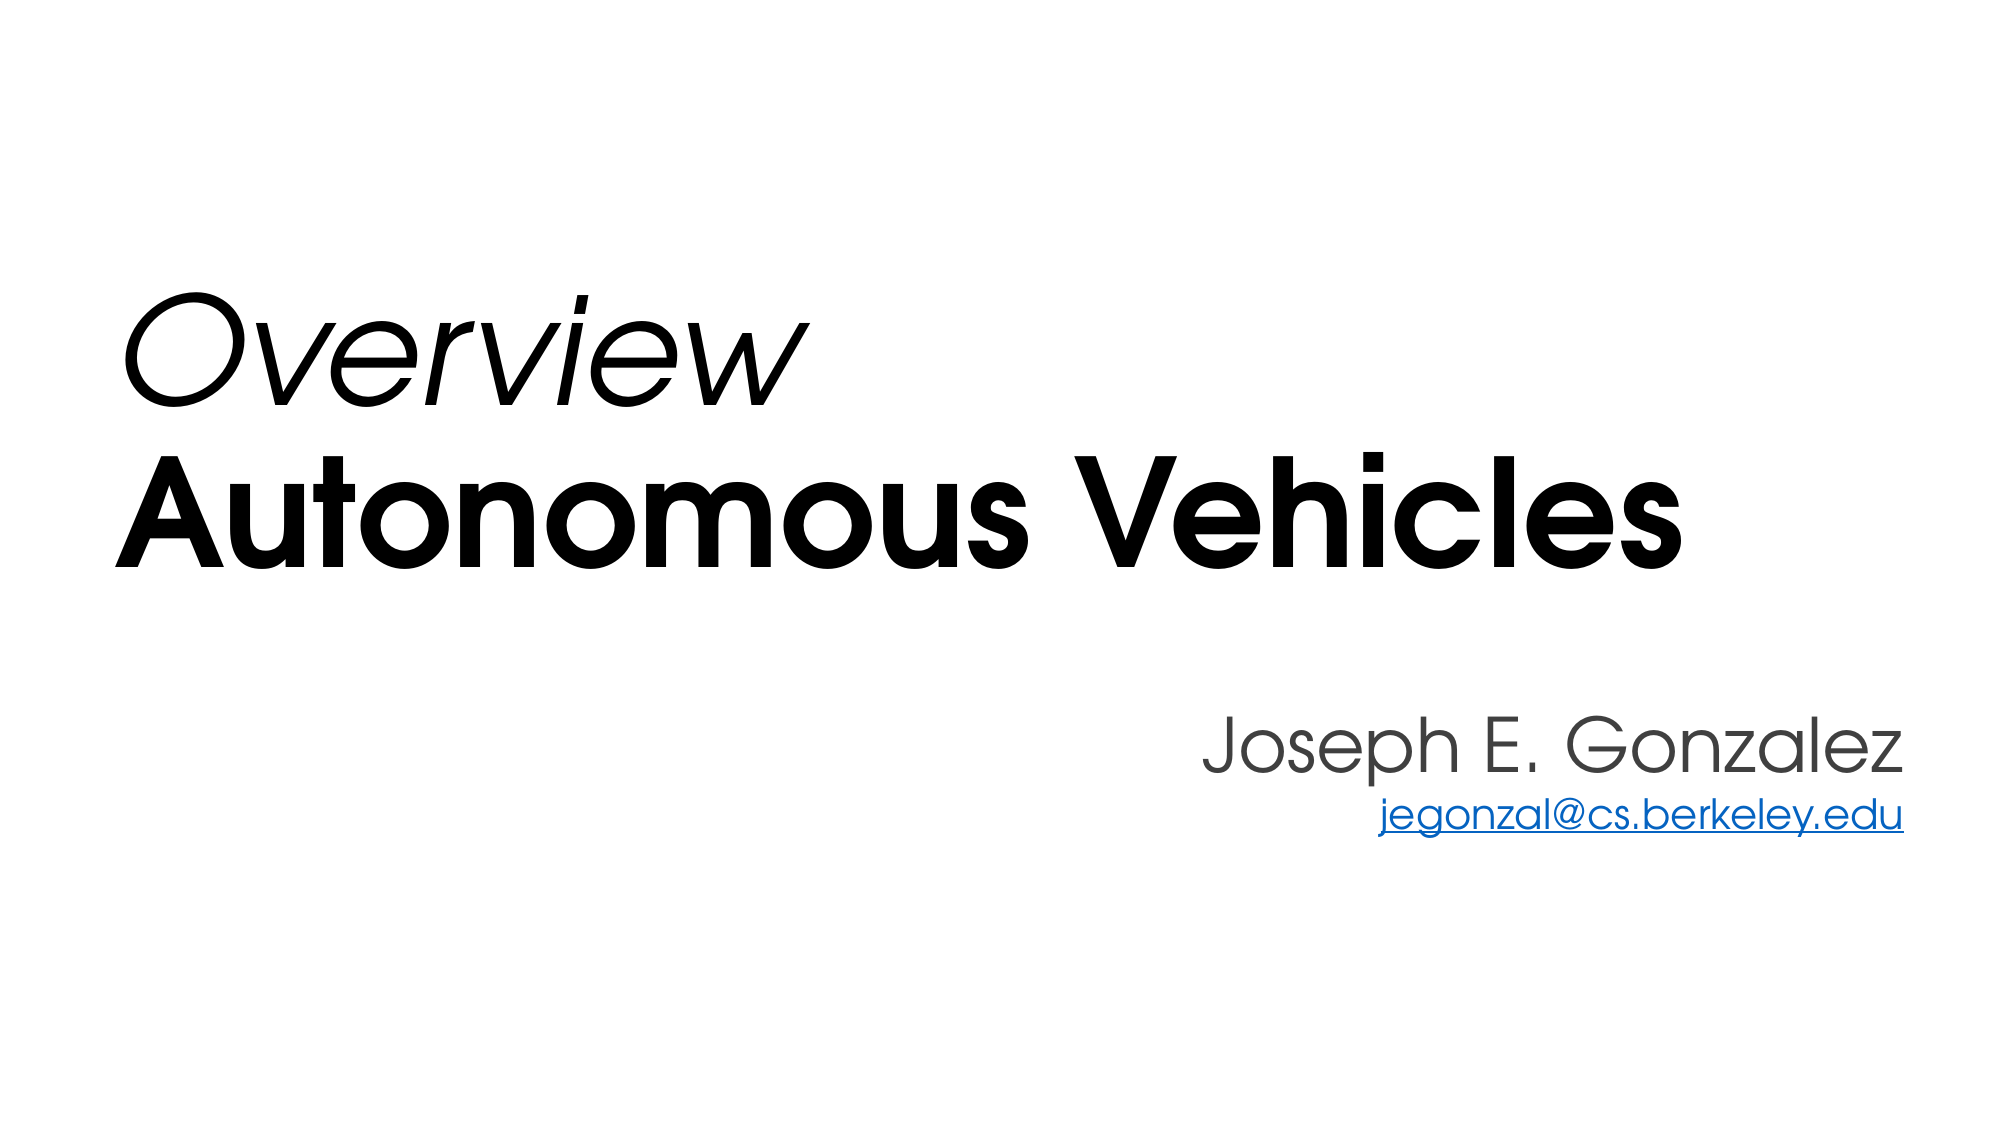

# Overview Autonomous Vehicles
Joseph E. Gonzalez
jegonzal@cs.berkeley.edu